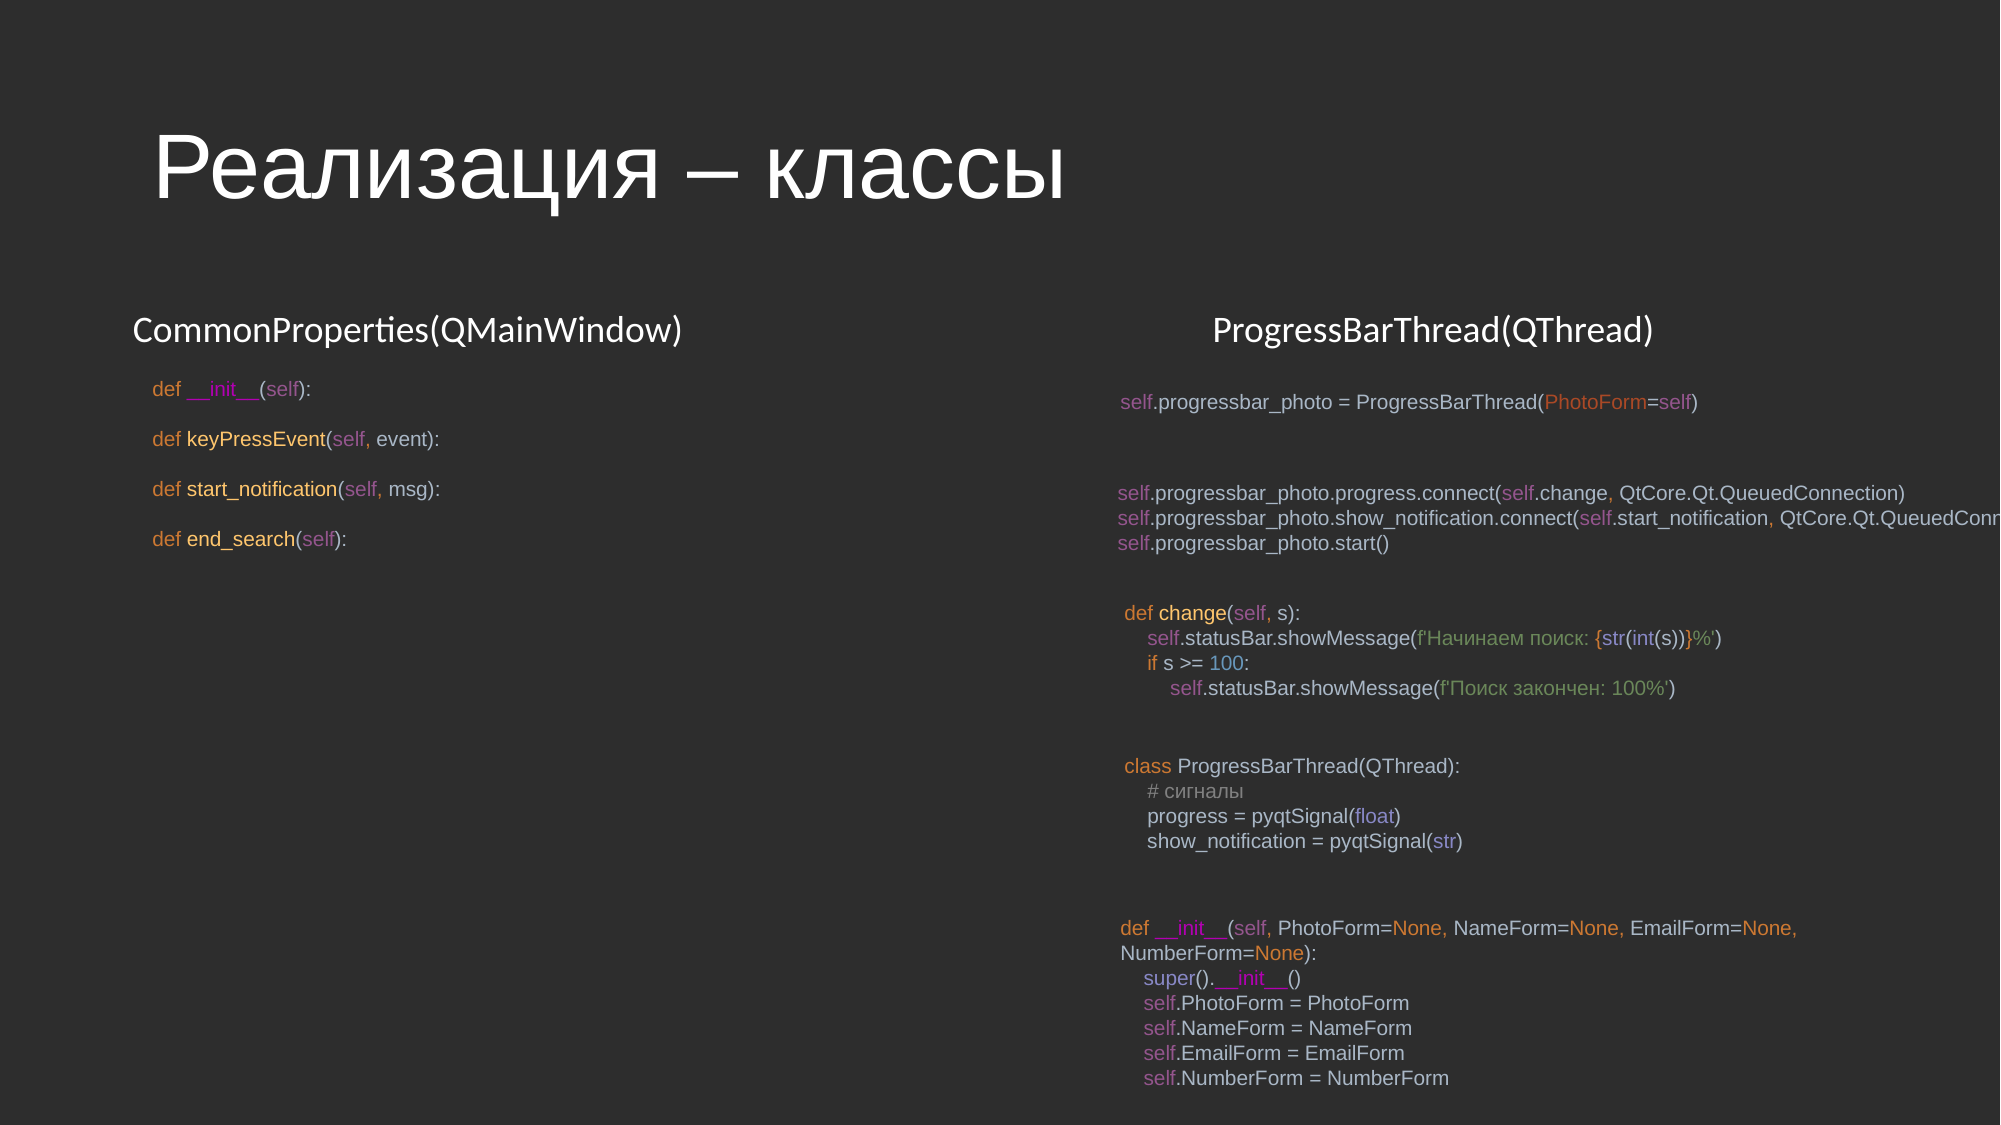

# Реализация – классы
CommonProperties(QMainWindow)
ProgressBarThread(QThread)
def __init__(self):
self.progressbar_photo = ProgressBarThread(PhotoForm=self)
def keyPressEvent(self, event):
def start_notification(self, msg):
def end_search(self):

self.progressbar_photo.progress.connect(self.change, QtCore.Qt.QueuedConnection)
self.progressbar_photo.show_notification.connect(self.start_notification, QtCore.Qt.QueuedConnection)
self.progressbar_photo.start()
def change(self, s):
    self.statusBar.showMessage(f'Начинаем поиск: {str(int(s))}%')
    if s >= 100:
        self.statusBar.showMessage(f'Поиск закончен: 100%')
class ProgressBarThread(QThread):
    # сигналы
    progress = pyqtSignal(float)
    show_notification = pyqtSignal(str)
def __init__(self, PhotoForm=None, NameForm=None, EmailForm=None, NumberForm=None):
    super().__init__()
    self.PhotoForm = PhotoForm
    self.NameForm = NameForm
    self.EmailForm = EmailForm
    self.NumberForm = NumberForm